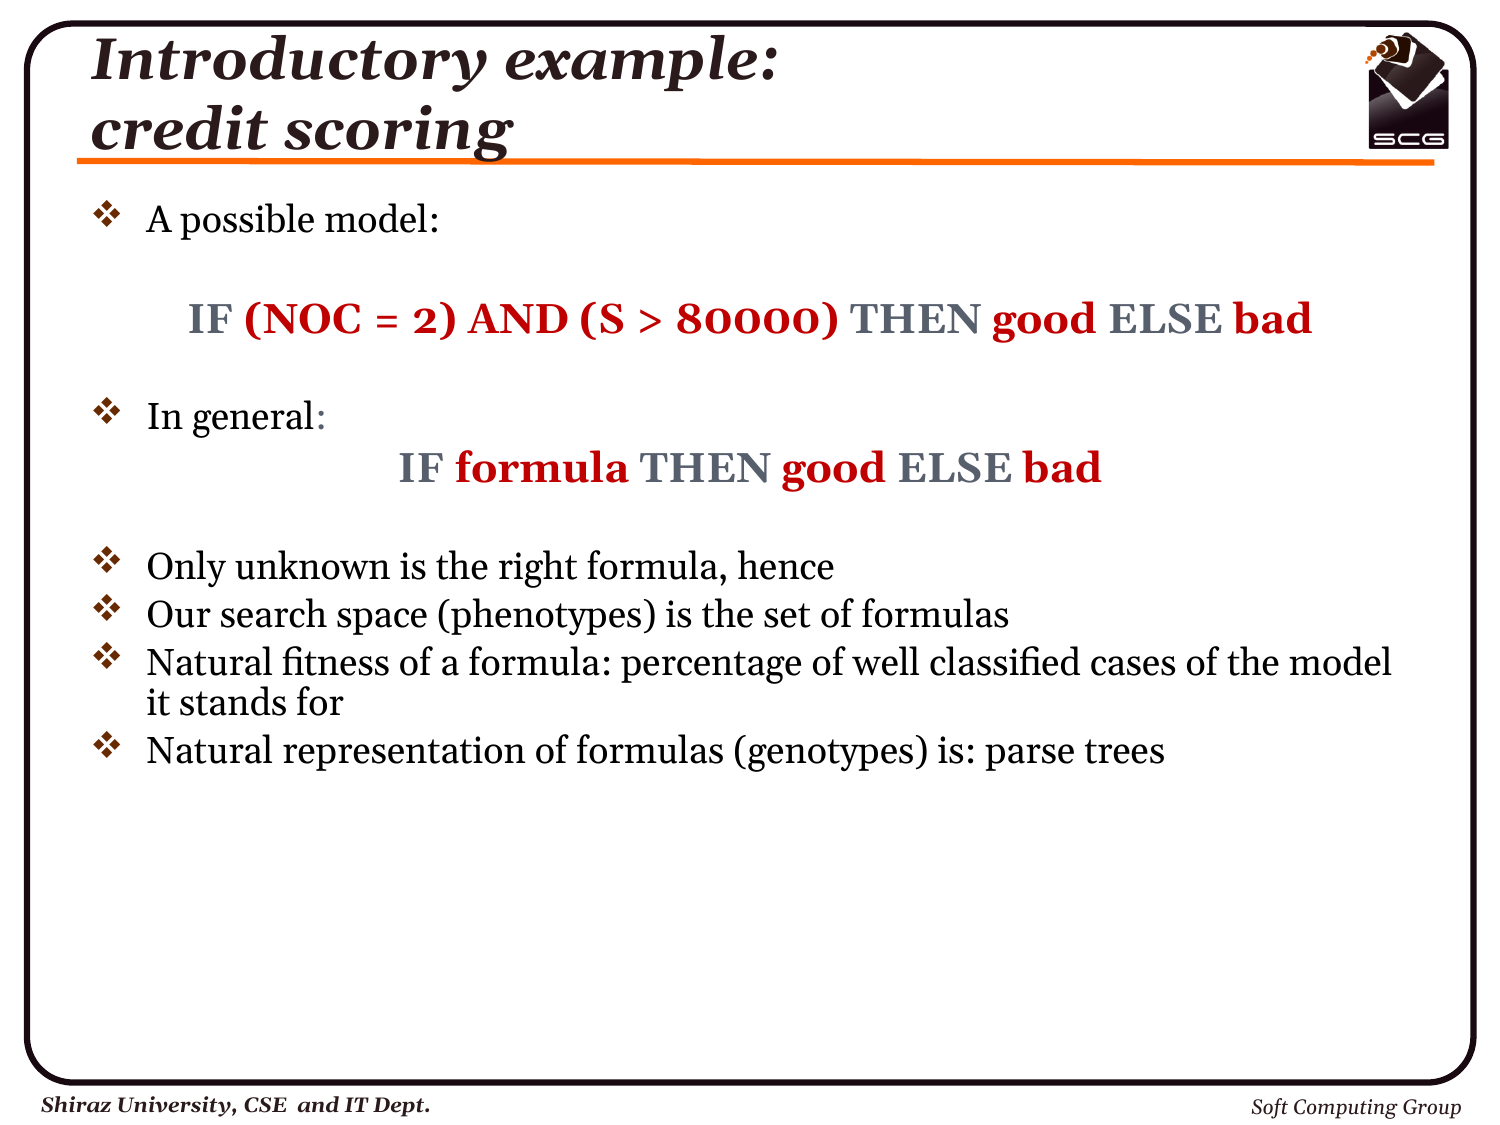

# Introductory example: credit scoring
A possible model:

IF (NOC = 2) AND (S > 80000) THEN good ELSE bad

In general:
IF formula THEN good ELSE bad

Only unknown is the right formula, hence
Our search space (phenotypes) is the set of formulas
Natural fitness of a formula: percentage of well classified cases of the model it stands for
Natural representation of formulas (genotypes) is: parse trees